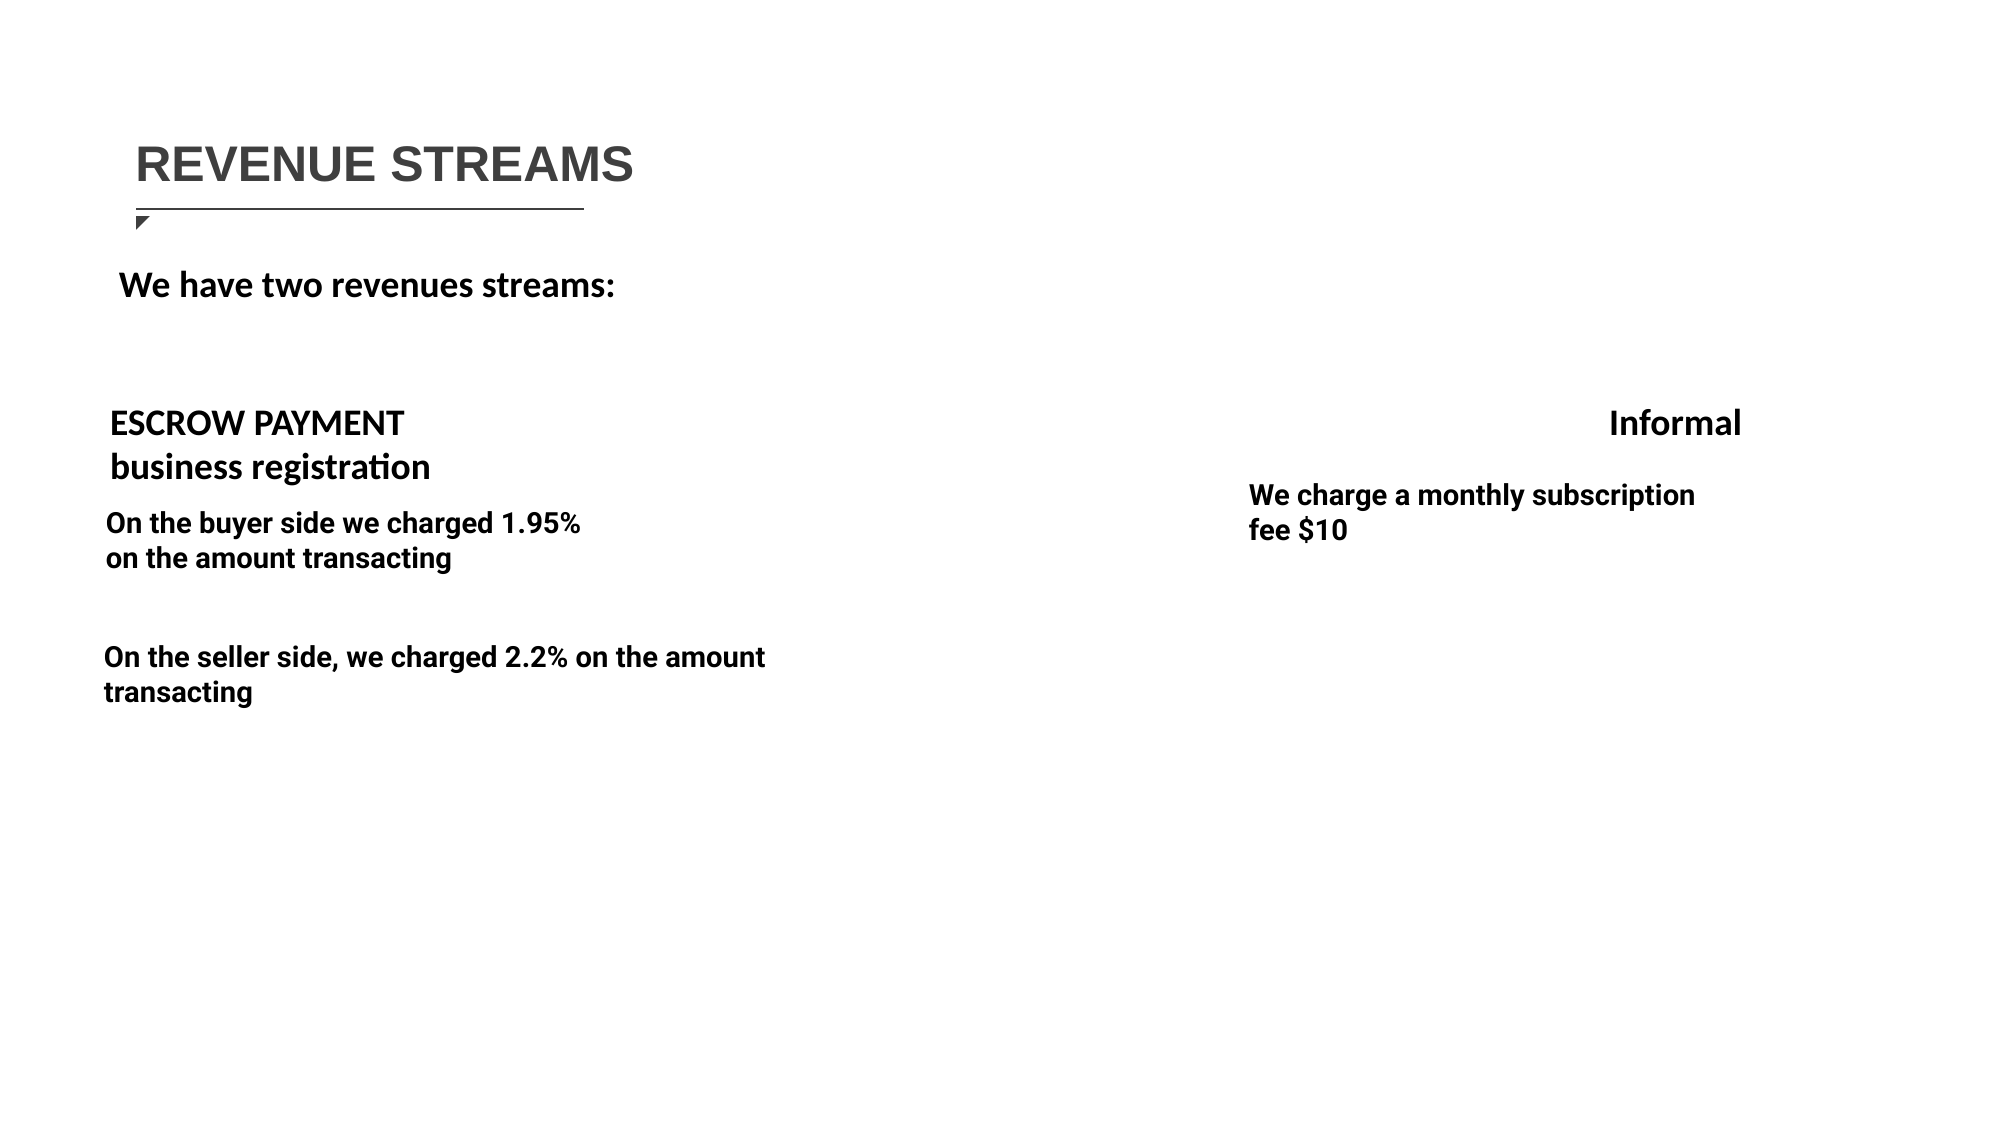

REVENUE STREAMS

We have two revenues streams:
ESCROW PAYMENT						                                                     Informal business registration
We charge a monthly subscription
fee $10
On the buyer side we charged 1.95%
on the amount transacting

On the seller side, we charged 2.2% on the amount
transacting